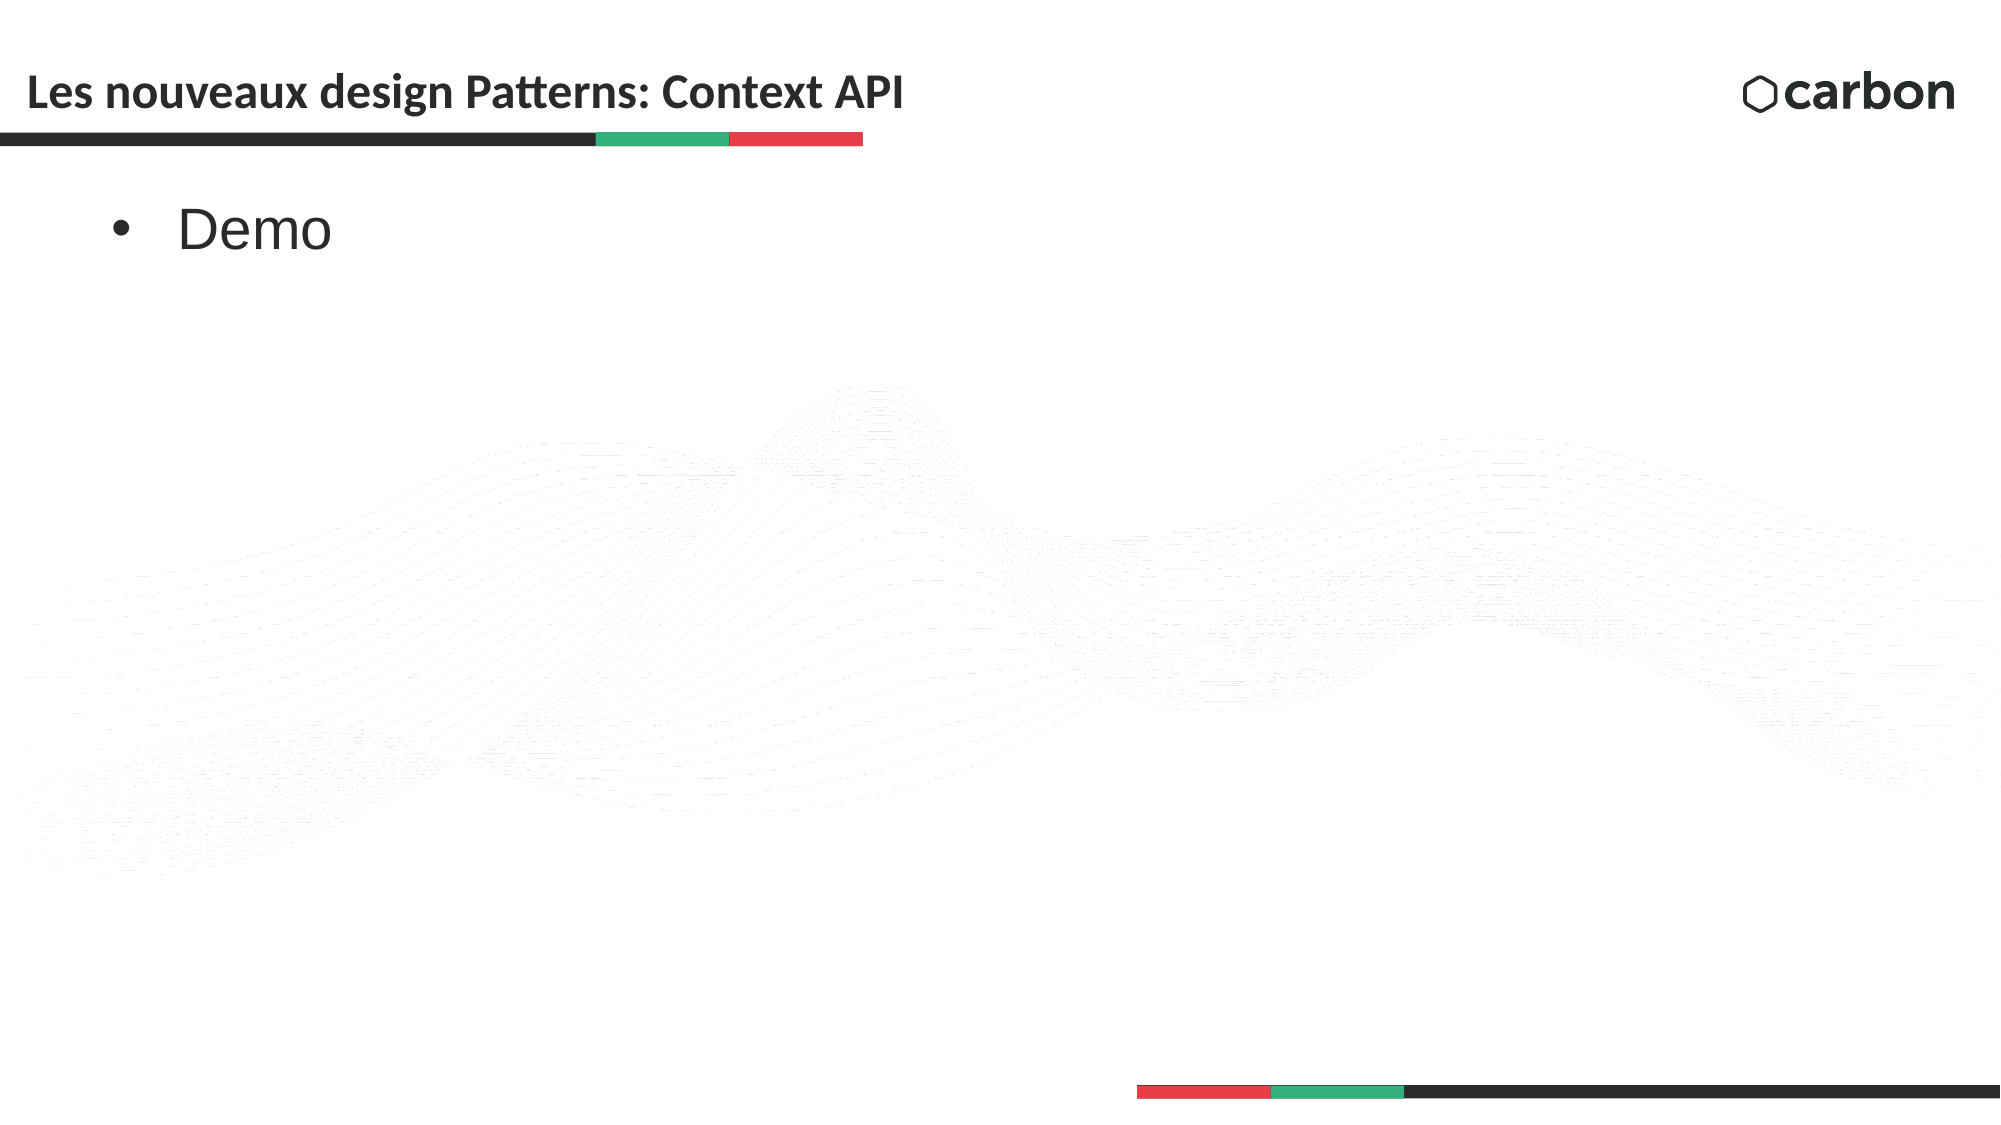

# Les nouveaux design Patterns: Context API
Demo